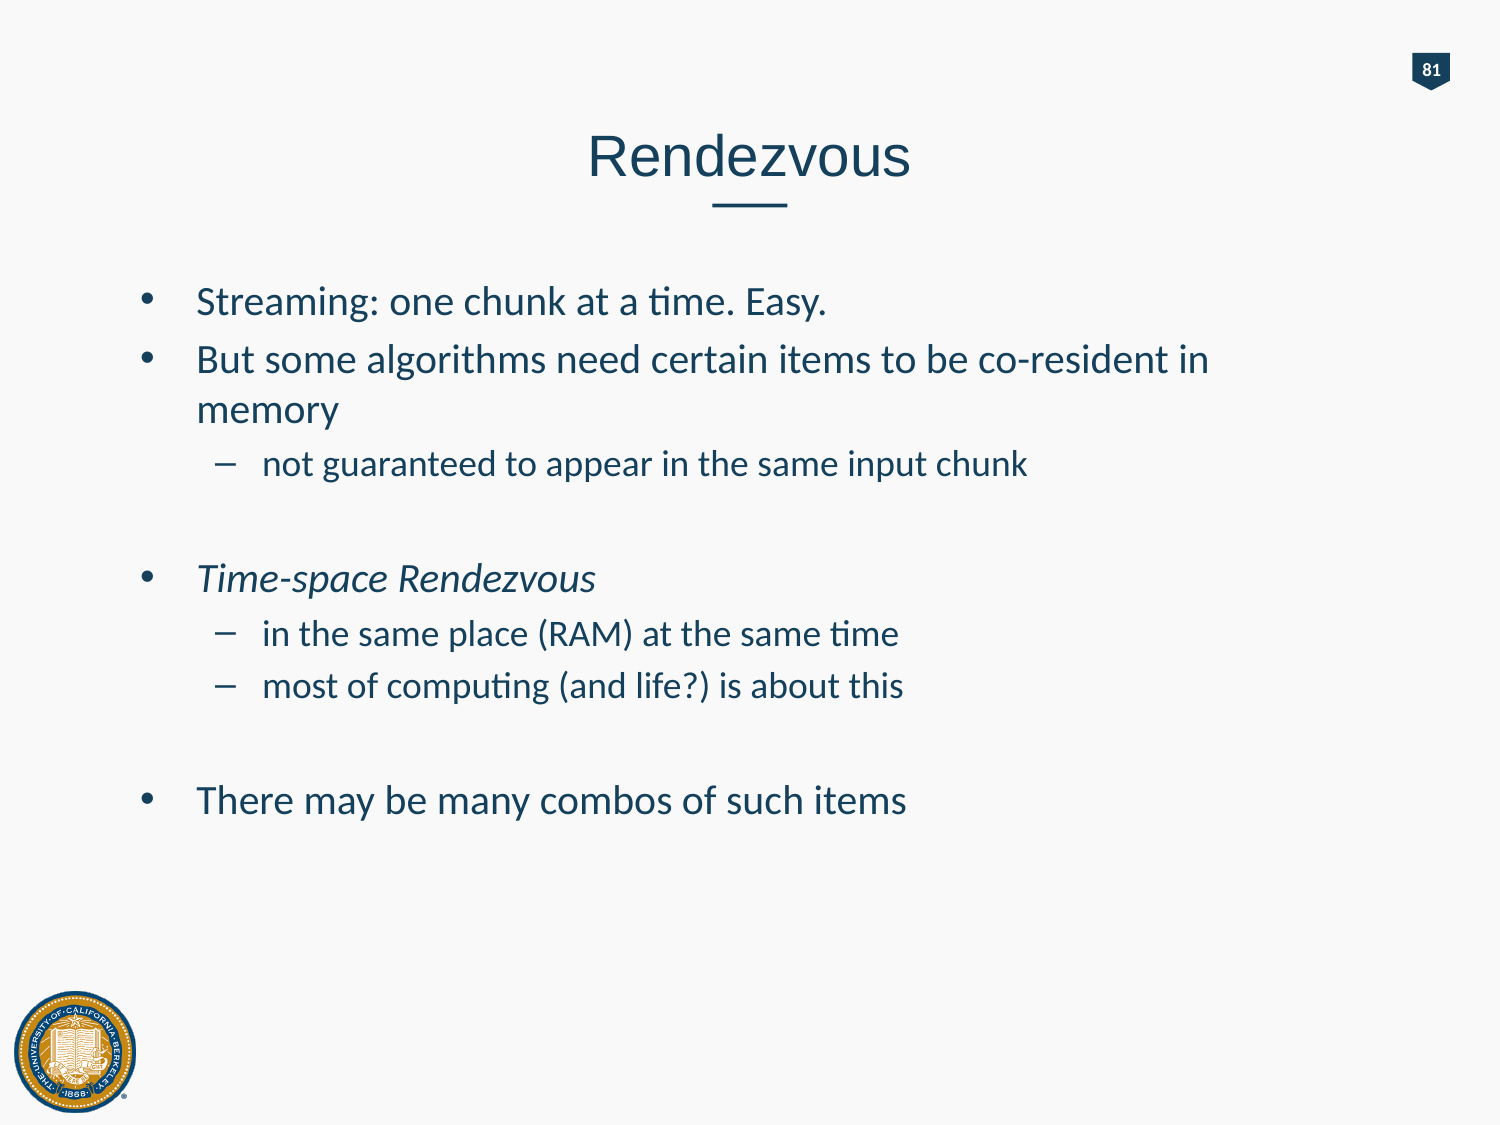

81

# Rendezvous

Streaming: one chunk at a time. Easy.
But some algorithms need certain items to be co-resident in memory
not guaranteed to appear in the same input chunk

Time-space Rendezvous
in the same place (RAM) at the same time
most of computing (and life?) is about this

There may be many combos of such items